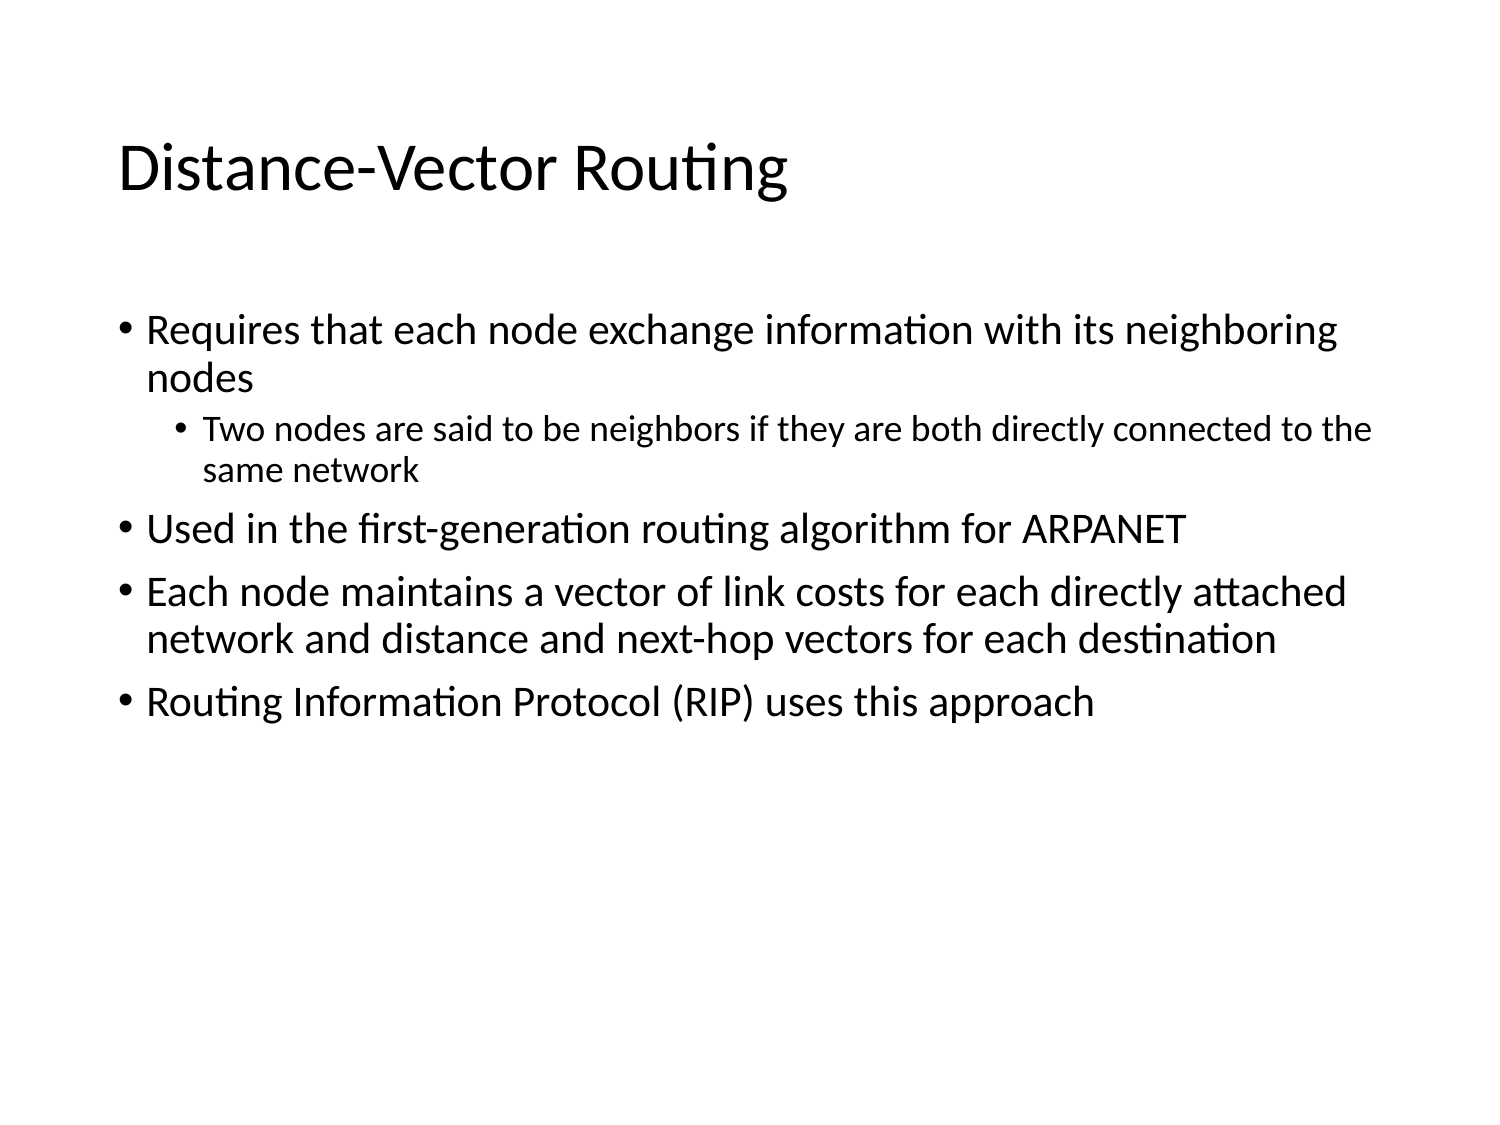

# Distance-Vector Routing
Requires that each node exchange information with its neighboring nodes
Two nodes are said to be neighbors if they are both directly connected to the same network
Used in the first-generation routing algorithm for ARPANET
Each node maintains a vector of link costs for each directly attached network and distance and next-hop vectors for each destination
Routing Information Protocol (RIP) uses this approach